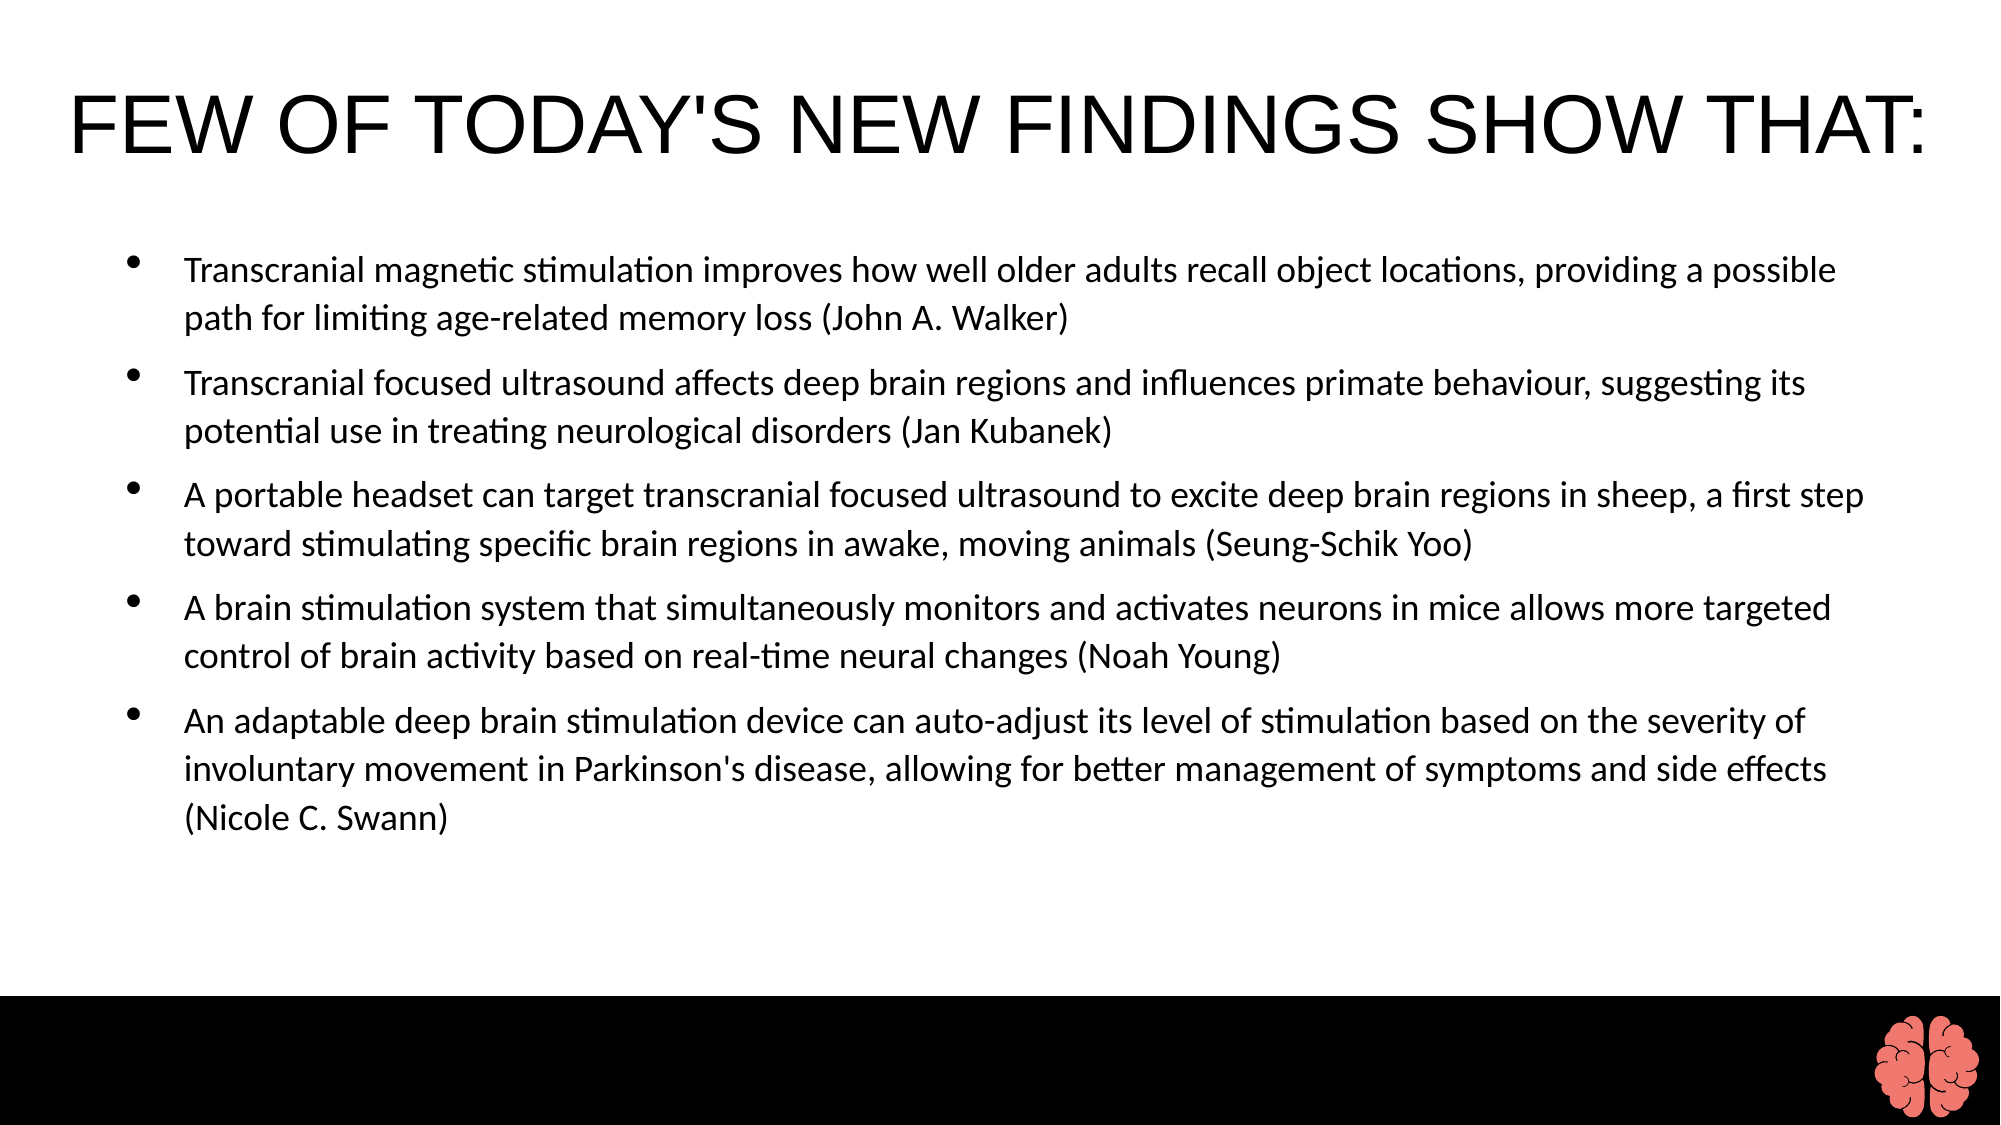

FEW OF TODAY'S NEW FINDINGS SHOW THAT:

Transcranial magnetic stimulation improves how well older adults recall object locations, providing a possible path for limiting age-related memory loss (John A. Walker)
Transcranial focused ultrasound affects deep brain regions and influences primate behaviour, suggesting its potential use in treating neurological disorders (Jan Kubanek)
A portable headset can target transcranial focused ultrasound to excite deep brain regions in sheep, a first step toward stimulating specific brain regions in awake, moving animals (Seung-Schik Yoo)
A brain stimulation system that simultaneously monitors and activates neurons in mice allows more targeted control of brain activity based on real-time neural changes (Noah Young)
An adaptable deep brain stimulation device can auto-adjust its level of stimulation based on the severity of involuntary movement in Parkinson's disease, allowing for better management of symptoms and side effects (Nicole C. Swann)